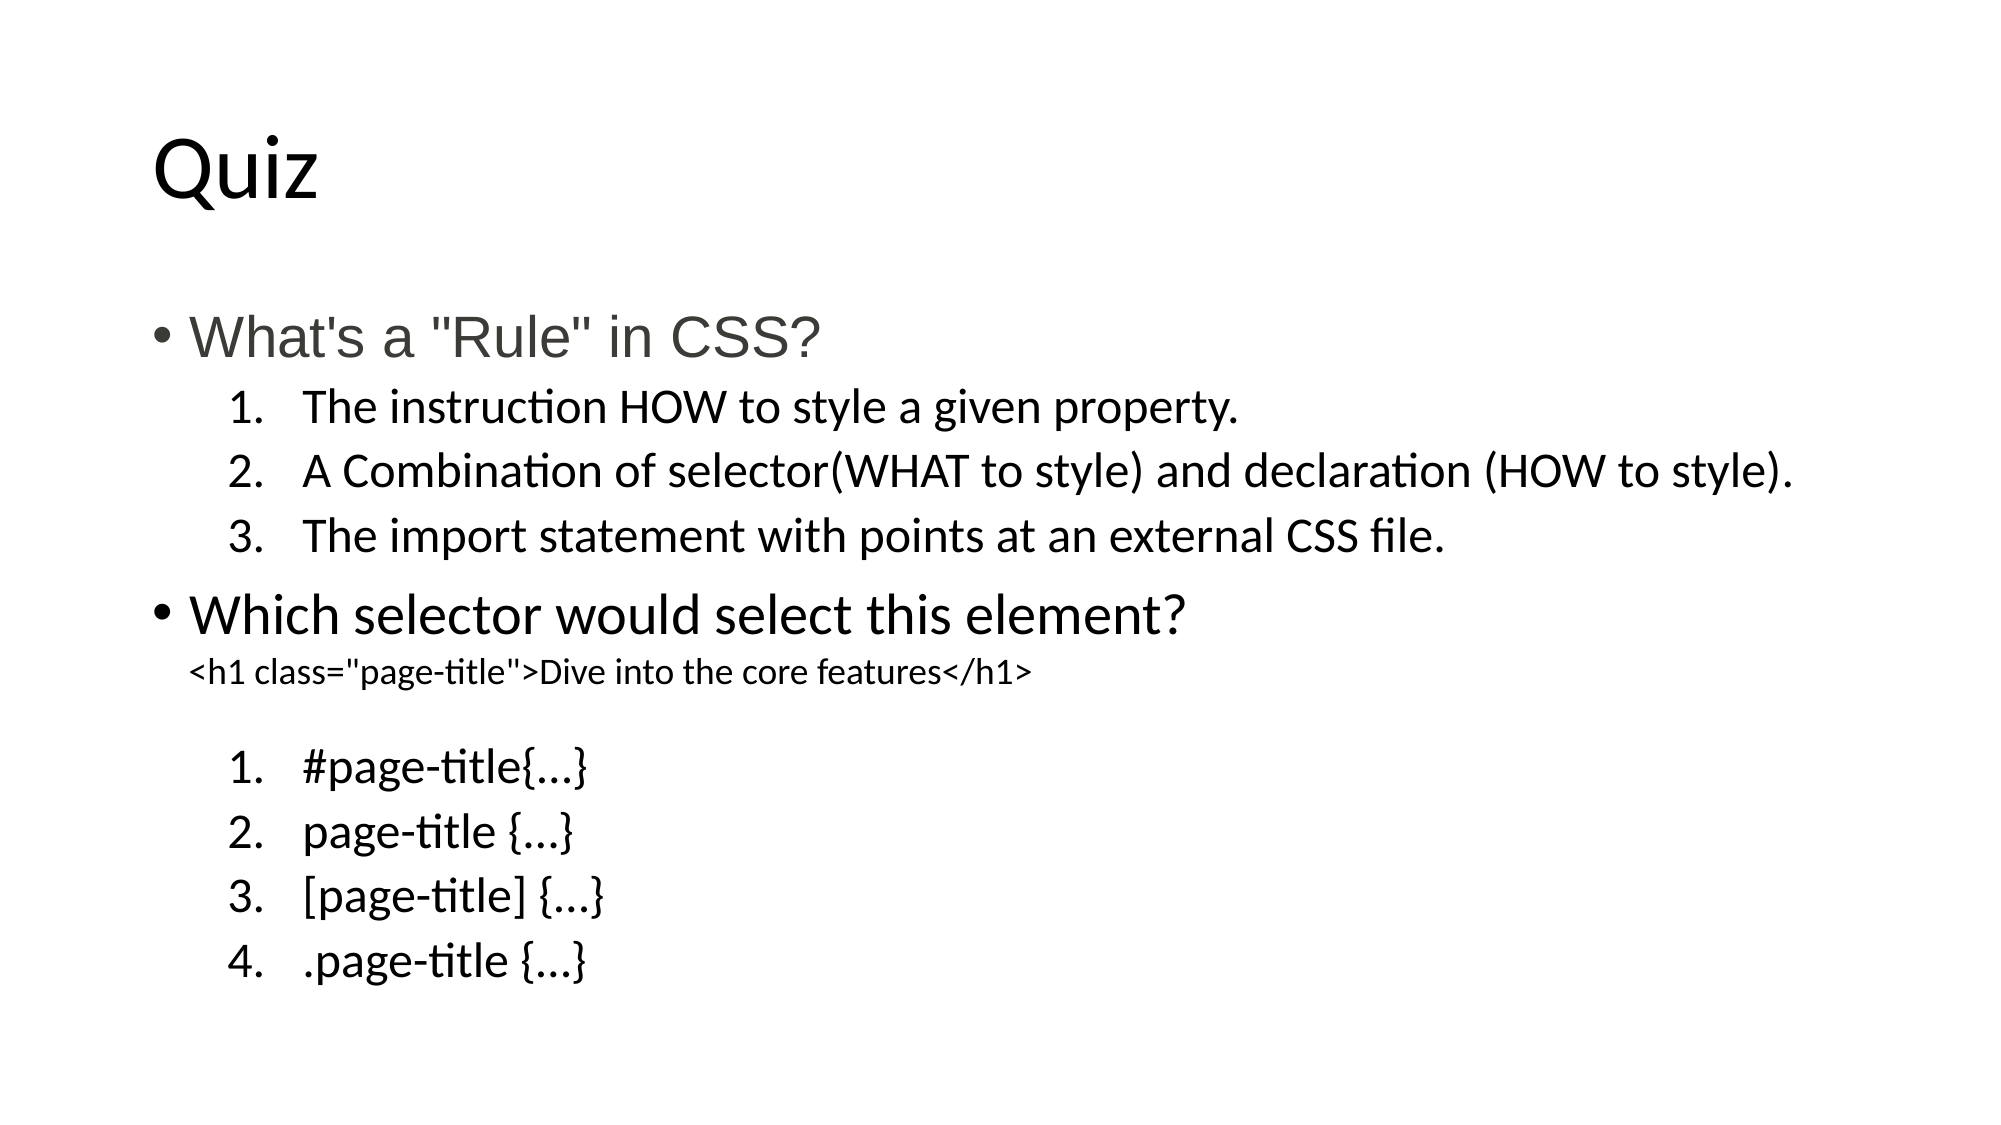

# Quiz
What's a "Rule" in CSS?
The instruction HOW to style a given property.
A Combination of selector(WHAT to style) and declaration (HOW to style).
The import statement with points at an external CSS file.
Which selector would select this element?

#page-title{…}
page-title {…}
[page-title] {…}
.page-title {…}

<h1 class="page-title">Dive into the core features</h1>